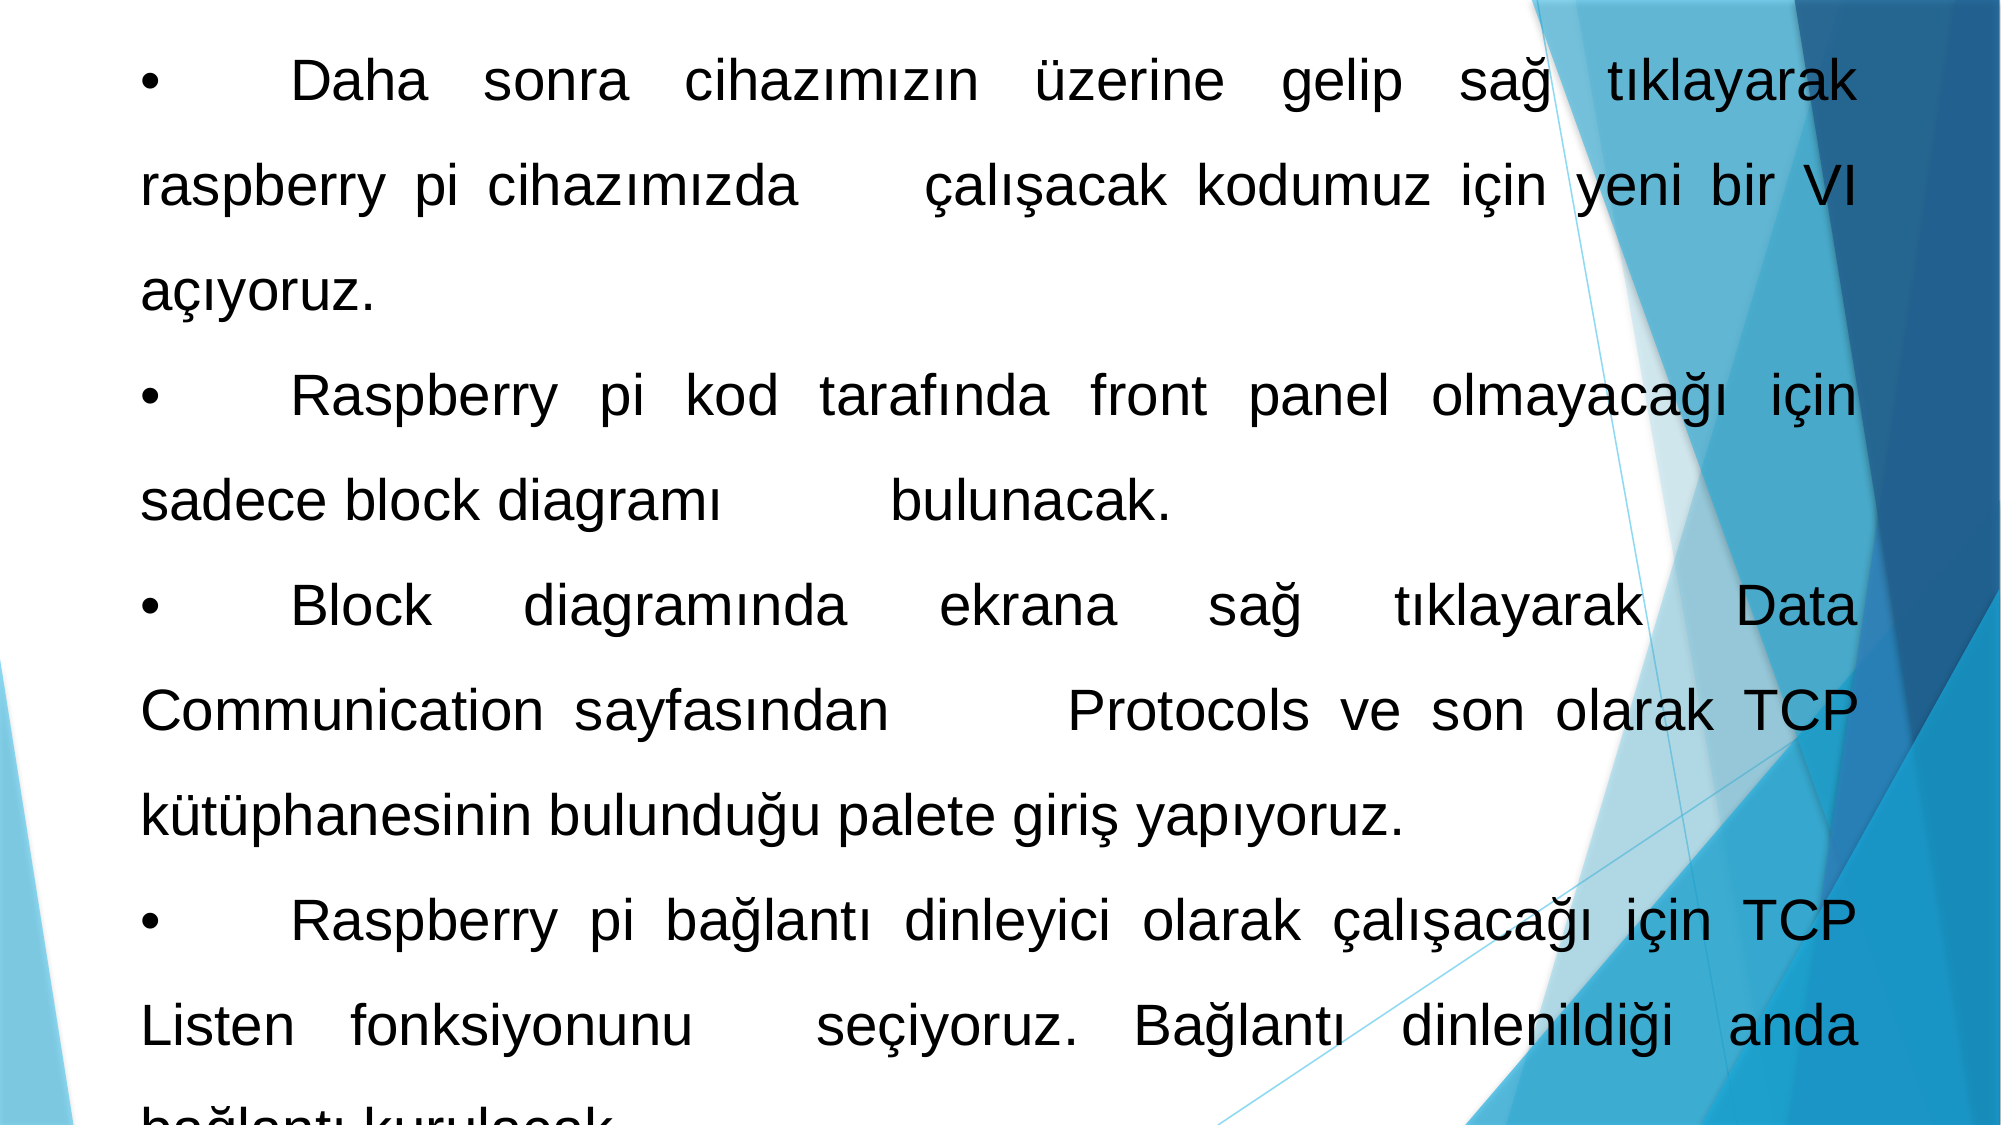

•	Daha sonra cihazımızın üzerine gelip sağ tıklayarak raspberry pi cihazımızda 	çalışacak kodumuz için yeni bir VI açıyoruz.
•	Raspberry pi kod tarafında front panel olmayacağı için sadece block diagramı 	bulunacak.
•	Block diagramında ekrana sağ tıklayarak Data Communication sayfasından 	Protocols ve son olarak TCP kütüphanesinin bulunduğu palete giriş yapıyoruz.
•	Raspberry pi bağlantı dinleyici olarak çalışacağı için TCP Listen fonksiyonunu 	seçiyoruz. Bağlantı dinlenildiği anda bağlantı kurulacak
•	Eklenen fonksiyonda portu 25 olarak belirliyoruz ve bu sayede IP adresimizde 25. 	Porta bağlanan her IP cihazı bizimle iletişim kurabilir.